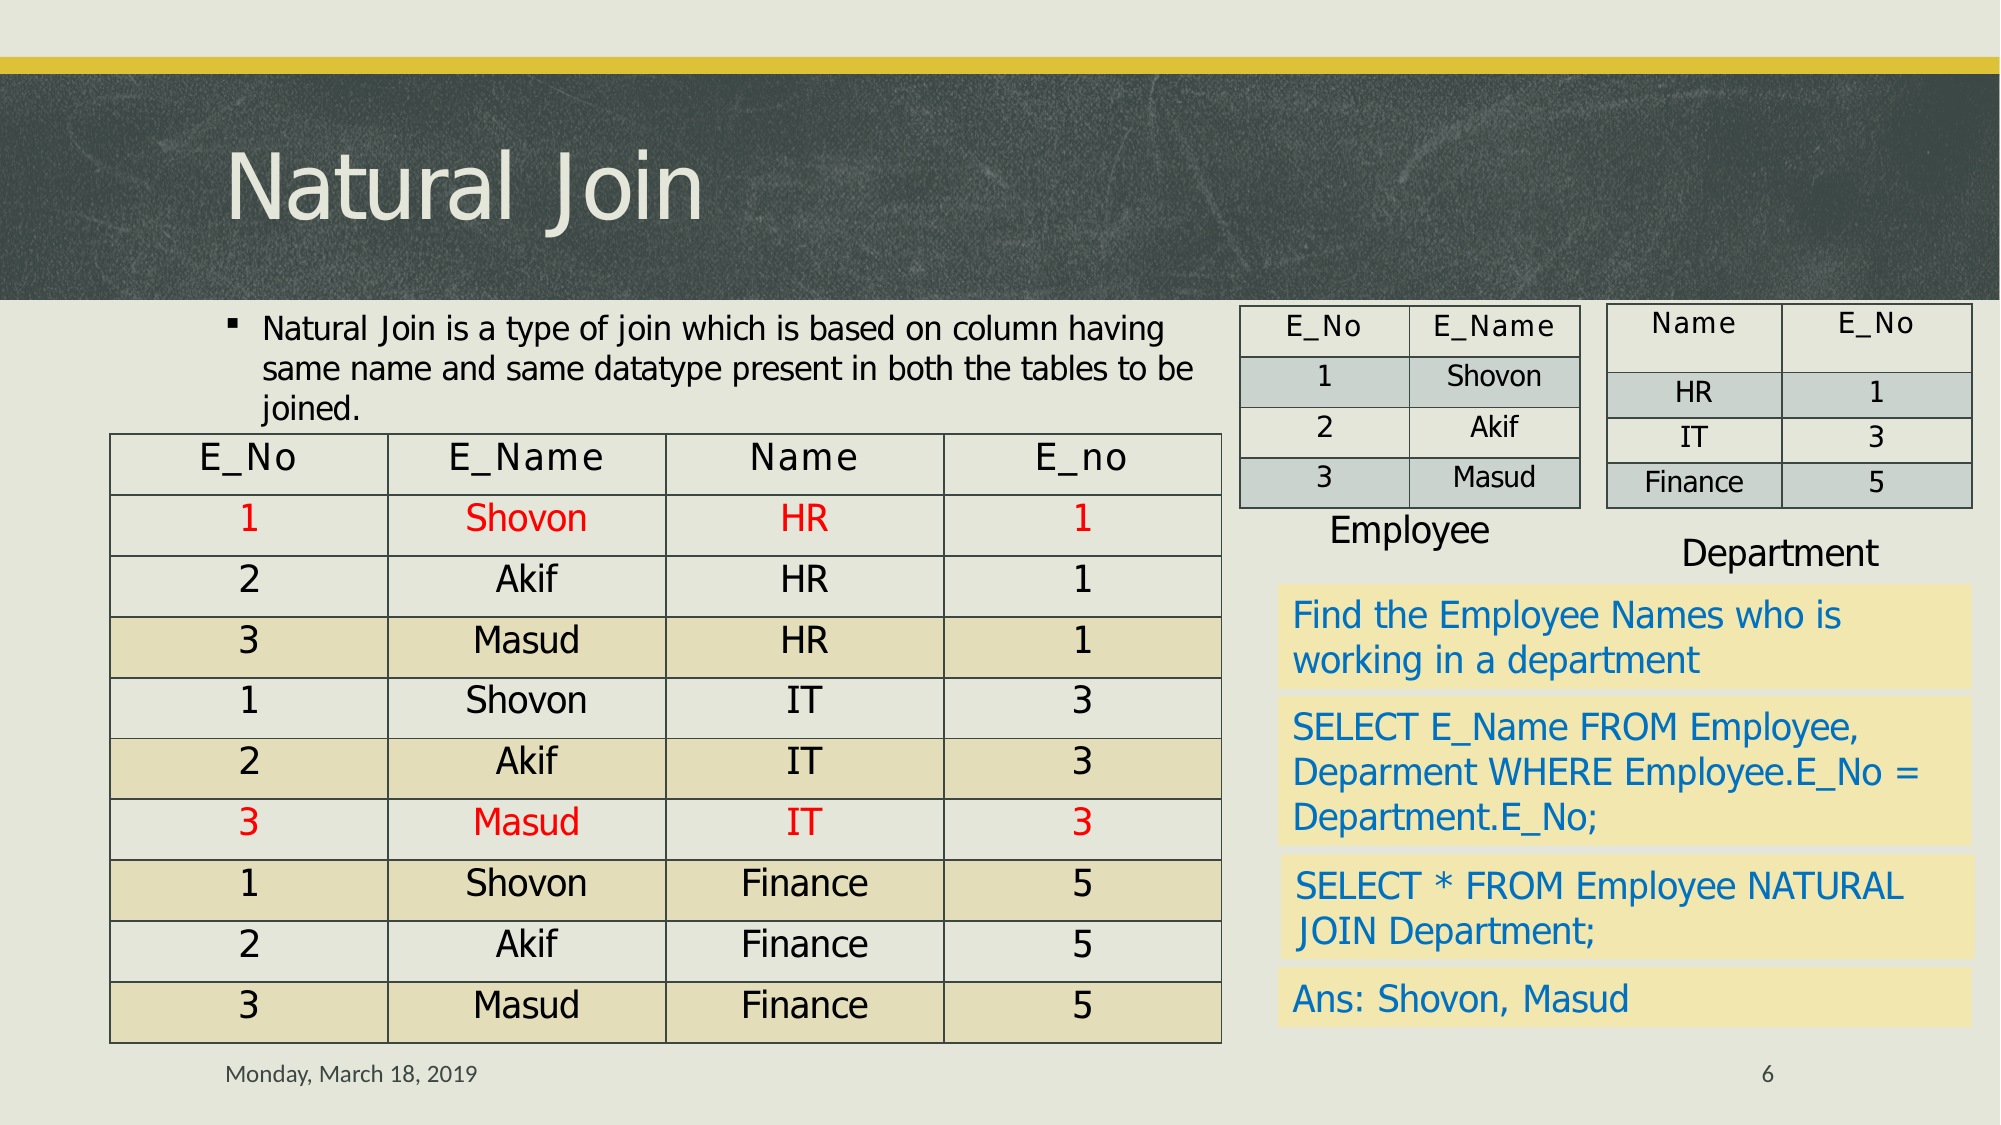

# Natural Join
Natural Join is a type of join which is based on column having
same name and same datatype present in both the tables to be
joined.

| Name | E\_No |
| --- | --- |
| HR | 1 |
| IT | 3 |
| Finance | 5 |
| E\_No | E\_Name |
| --- | --- |
| 1 | Shovon |
| 2 | Akif |
| 3 | Masud |
| E\_No | E\_Name | Name | E\_no |
| --- | --- | --- | --- |
| 1 | Shovon | HR | 1 |
| 2 | Akif | HR | 1 |
| 3 | Masud | HR | 1 |
| 1 | Shovon | IT | 3 |
| 2 | Akif | IT | 3 |
| 3 | Masud | IT | 3 |
| 1 | Shovon | Finance | 5 |
| 2 | Akif | Finance | 5 |
| 3 | Masud | Finance | 5 |
Employee
Department
Find the Employee Names who is working in a department
SELECT E_Name FROM Employee, Deparment WHERE Employee.E_No = Department.E_No;
SELECT * FROM Employee NATURAL JOIN Department;
Ans: Shovon, Masud
Monday, March 18, 2019
6